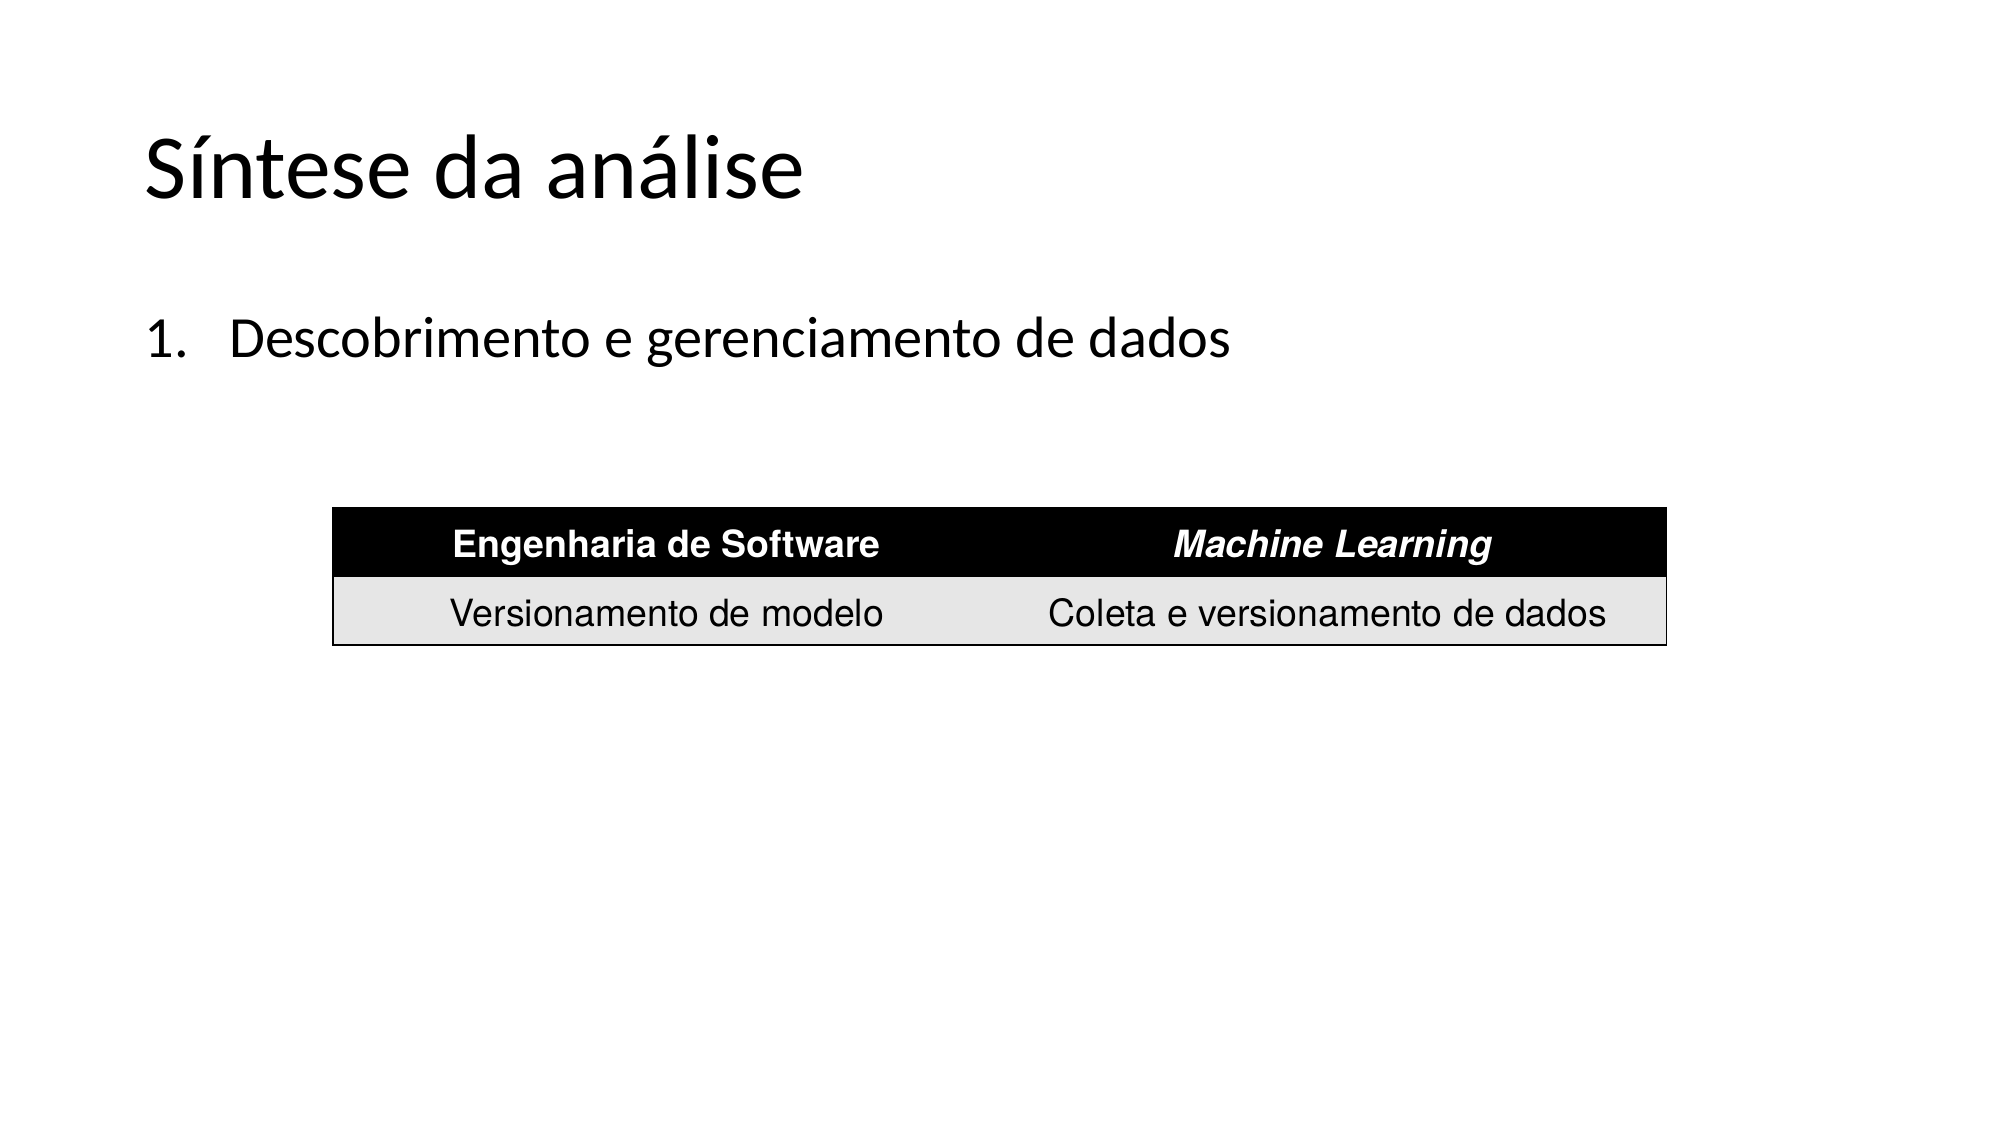

# Síntese da análise
Descobrimento e gerenciamento de dados
| Engenharia de Software | Machine Learning |
| --- | --- |
| Versionamento de modelo | Coleta e versionamento de dados |
34